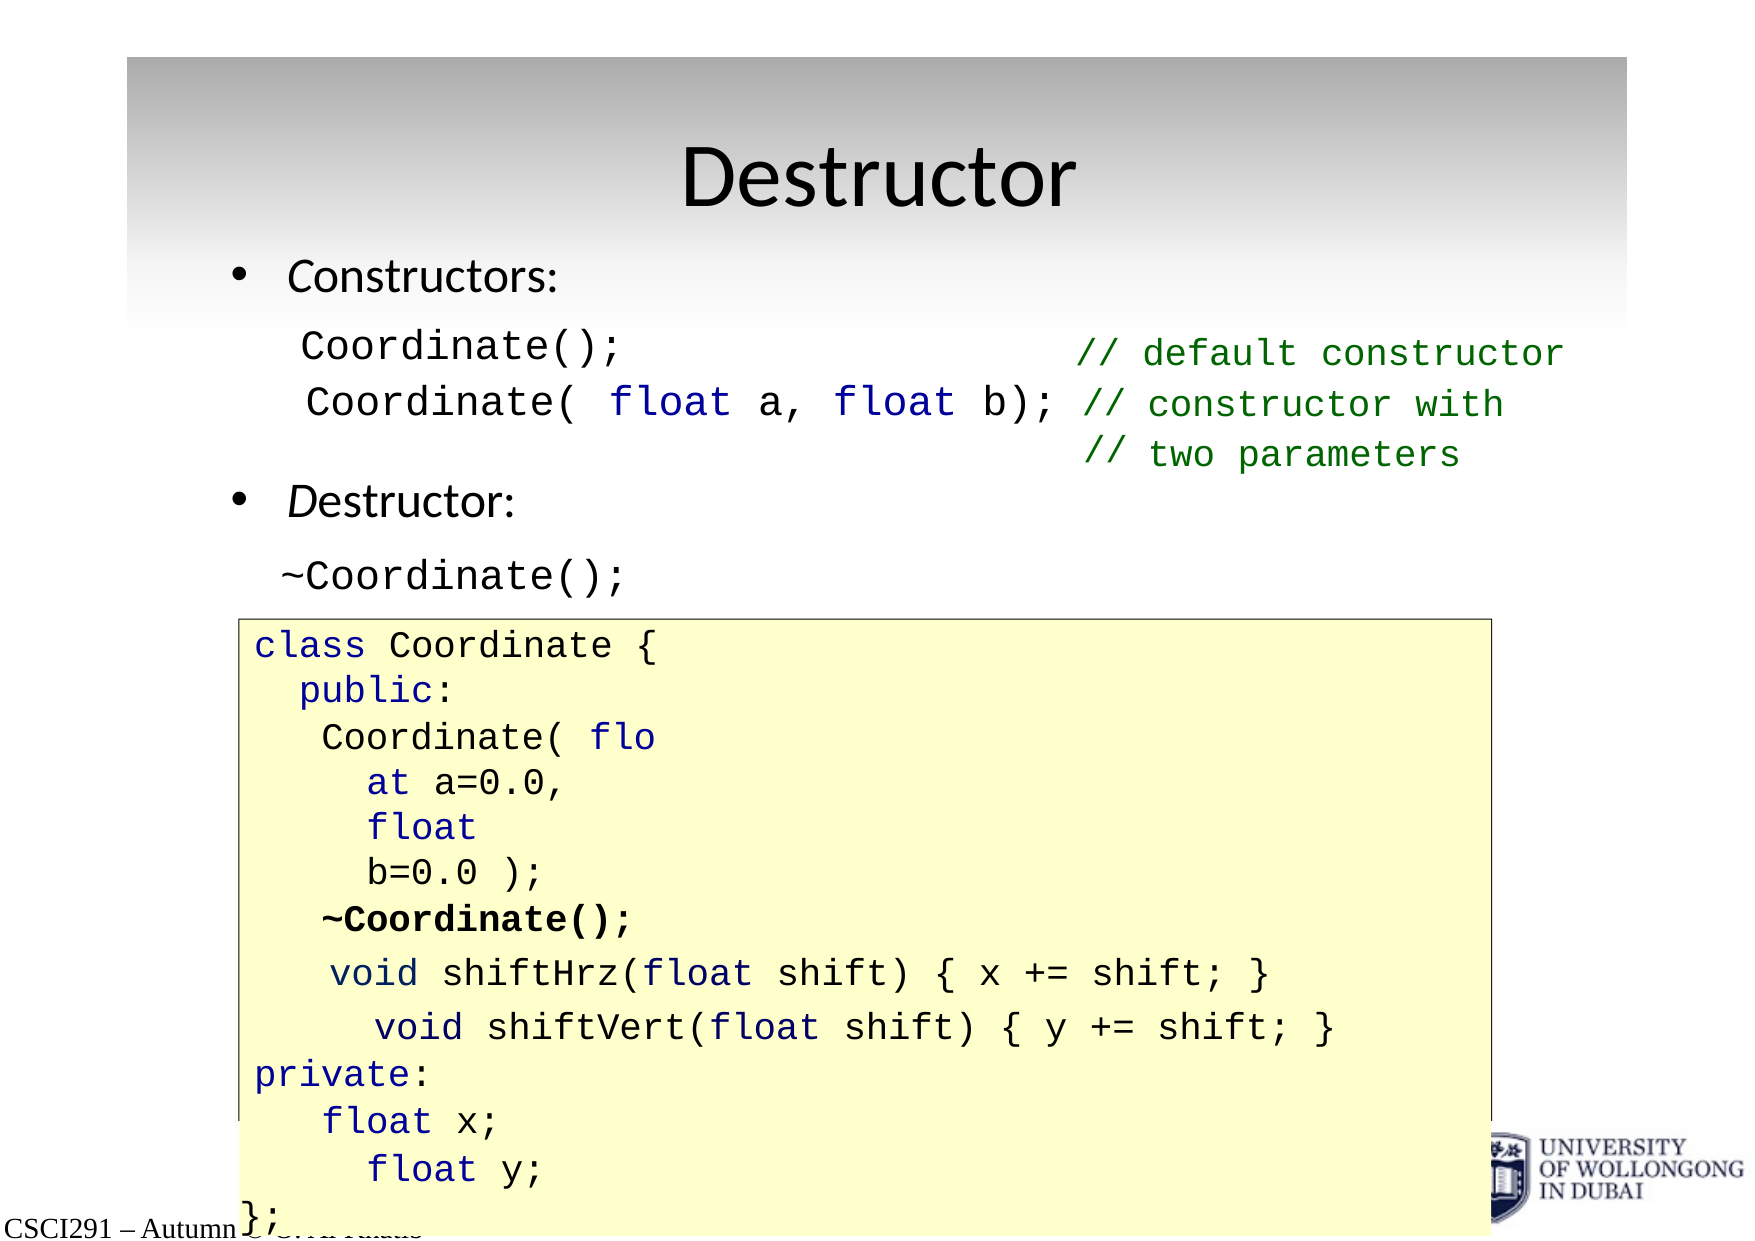

# Destructor
Constructors:
Coordinate();
// default constructor constructor with two parameters
Coordinate(
float a, float b); //
//
Destructor:
~Coordinate();

class Coordinate { public:
Coordinate( float a=0.0, float b=0.0 );
~Coordinate();
void shiftHrz(float shift) { x += shift; } void shiftVert(float shift) { y += shift; }
private:
float x; float y;
};